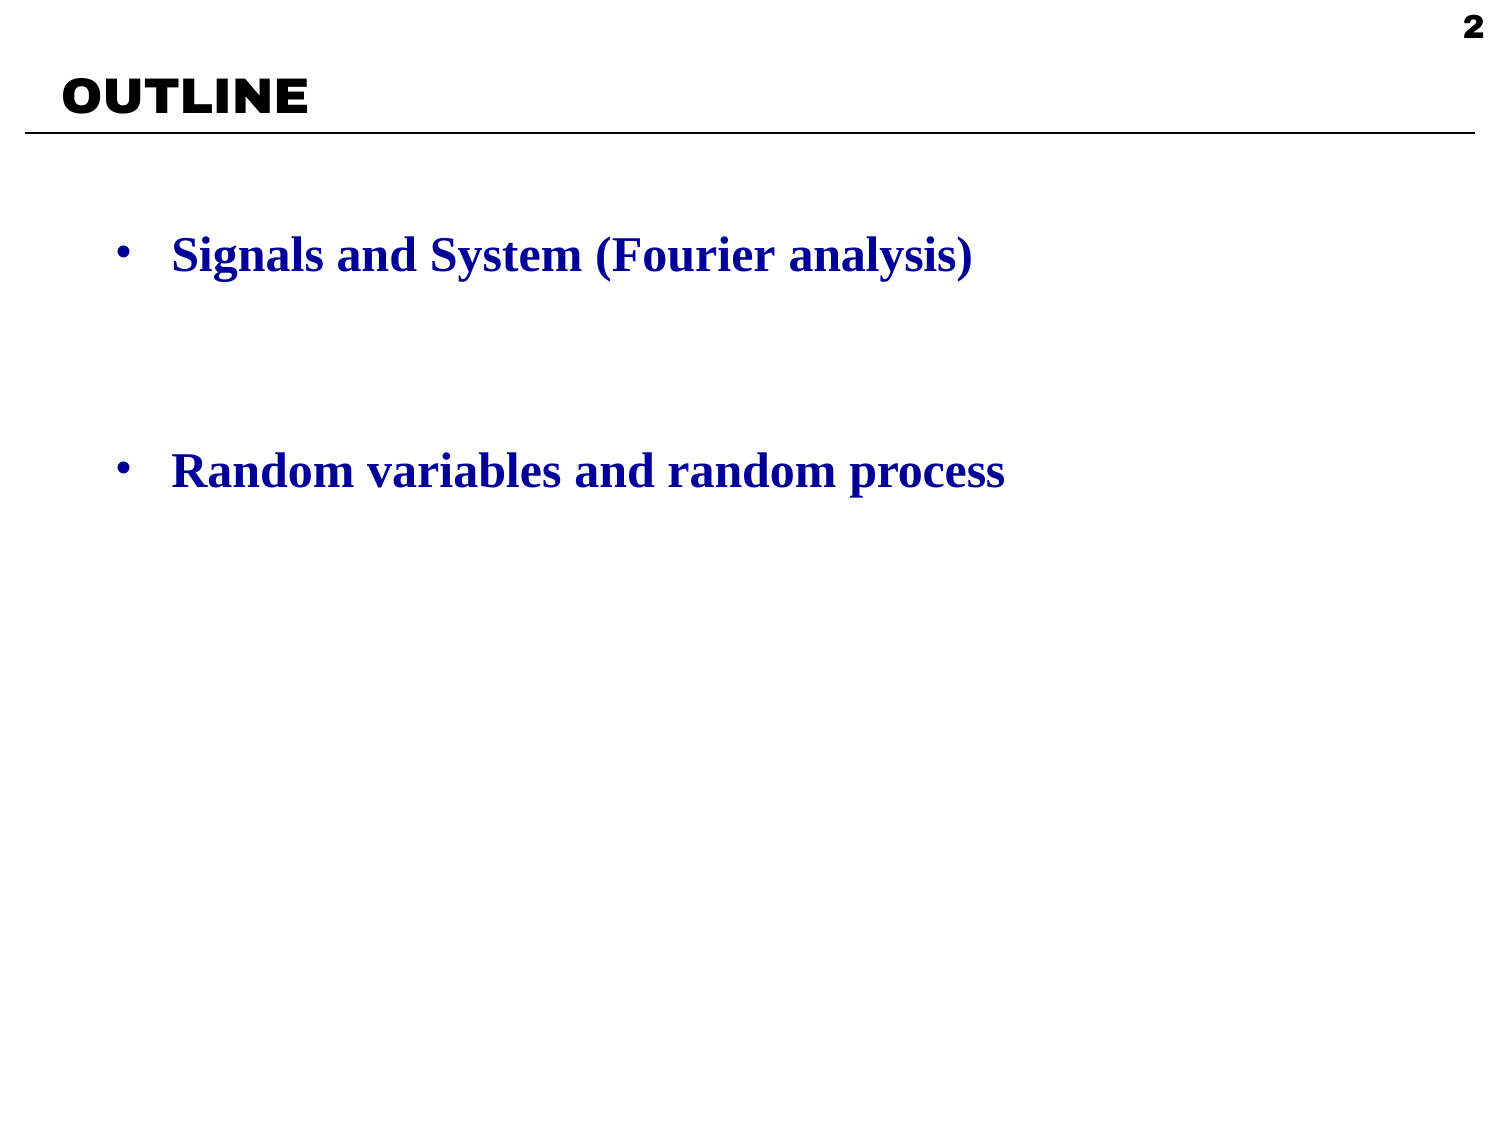

2
# OUTLINE
Signals and System (Fourier analysis)
Random variables and random process